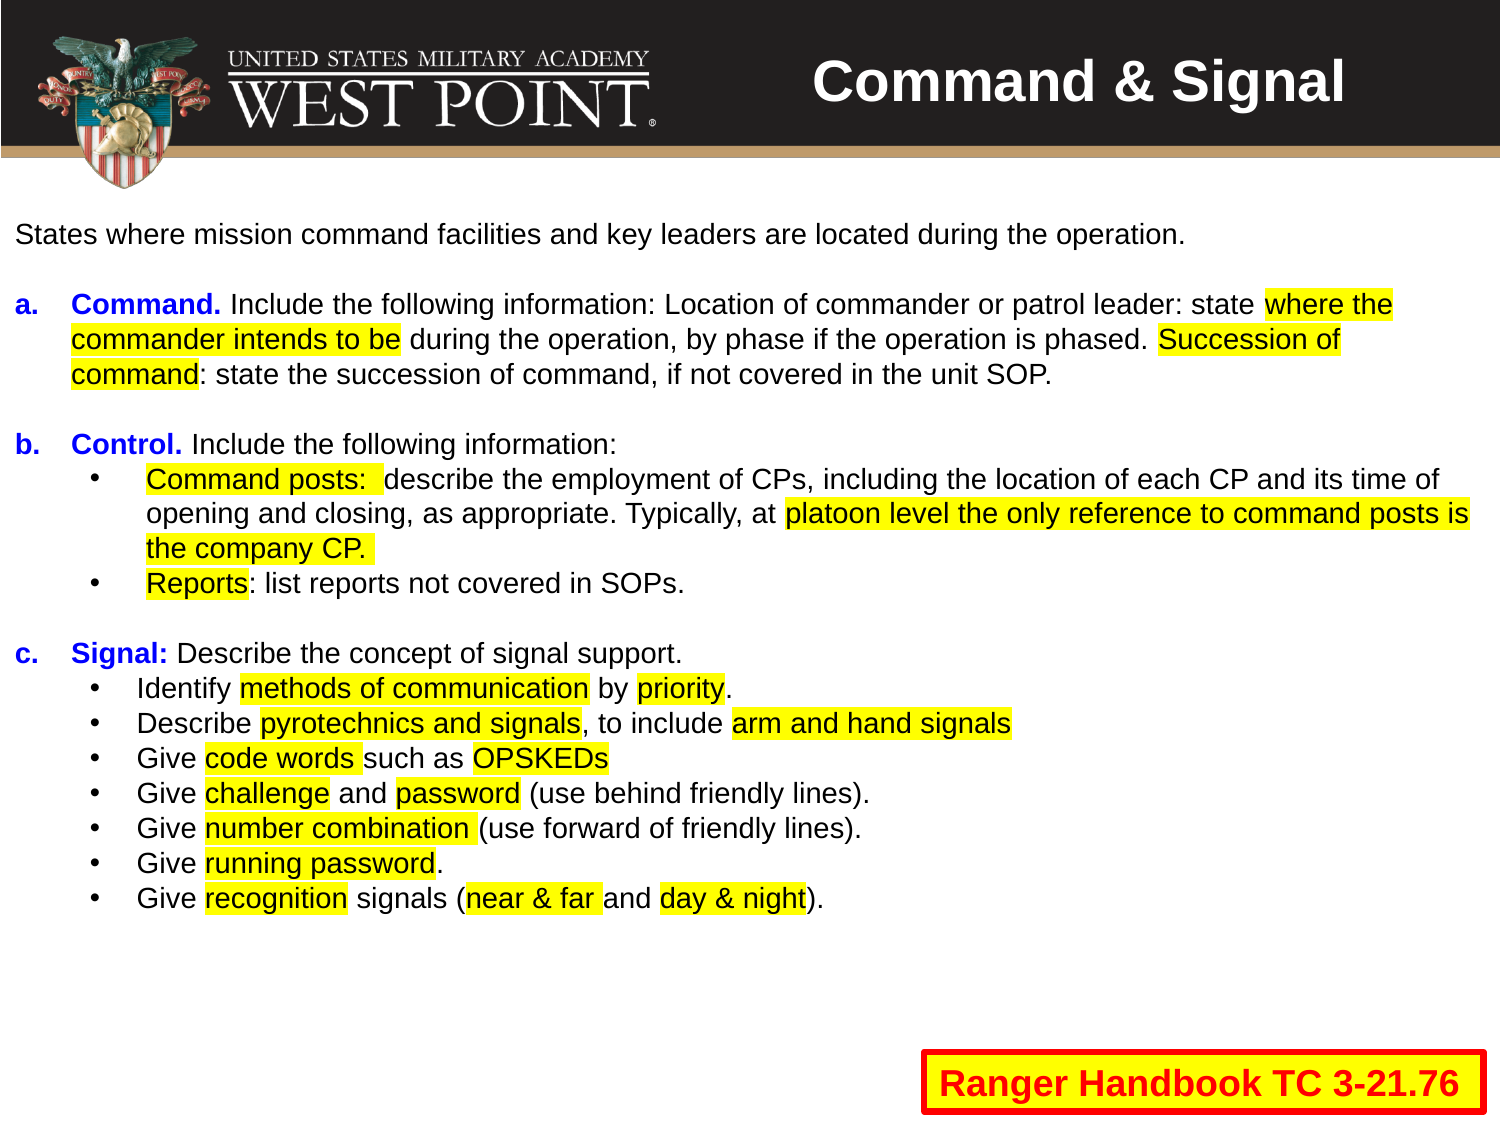

Command & Signal
States where mission command facilities and key leaders are located during the operation.

Command. Include the following information: Location of commander or patrol leader: state where the commander intends to be during the operation, by phase if the operation is phased. Succession of command: state the succession of command, if not covered in the unit SOP.

Control. Include the following information:
Command posts:  describe the employment of CPs, including the location of each CP and its time of opening and closing, as appropriate. Typically, at platoon level the only reference to command posts is the company CP.
Reports: list reports not covered in SOPs.

Signal: Describe the concept of signal support.
Identify methods of communication by priority.
Describe pyrotechnics and signals, to include arm and hand signals
Give code words such as OPSKEDs
Give challenge and password (use behind friendly lines).
Give number combination (use forward of friendly lines).
Give running password.
Give recognition signals (near & far and day & night).
Ranger Handbook TC 3-21.76